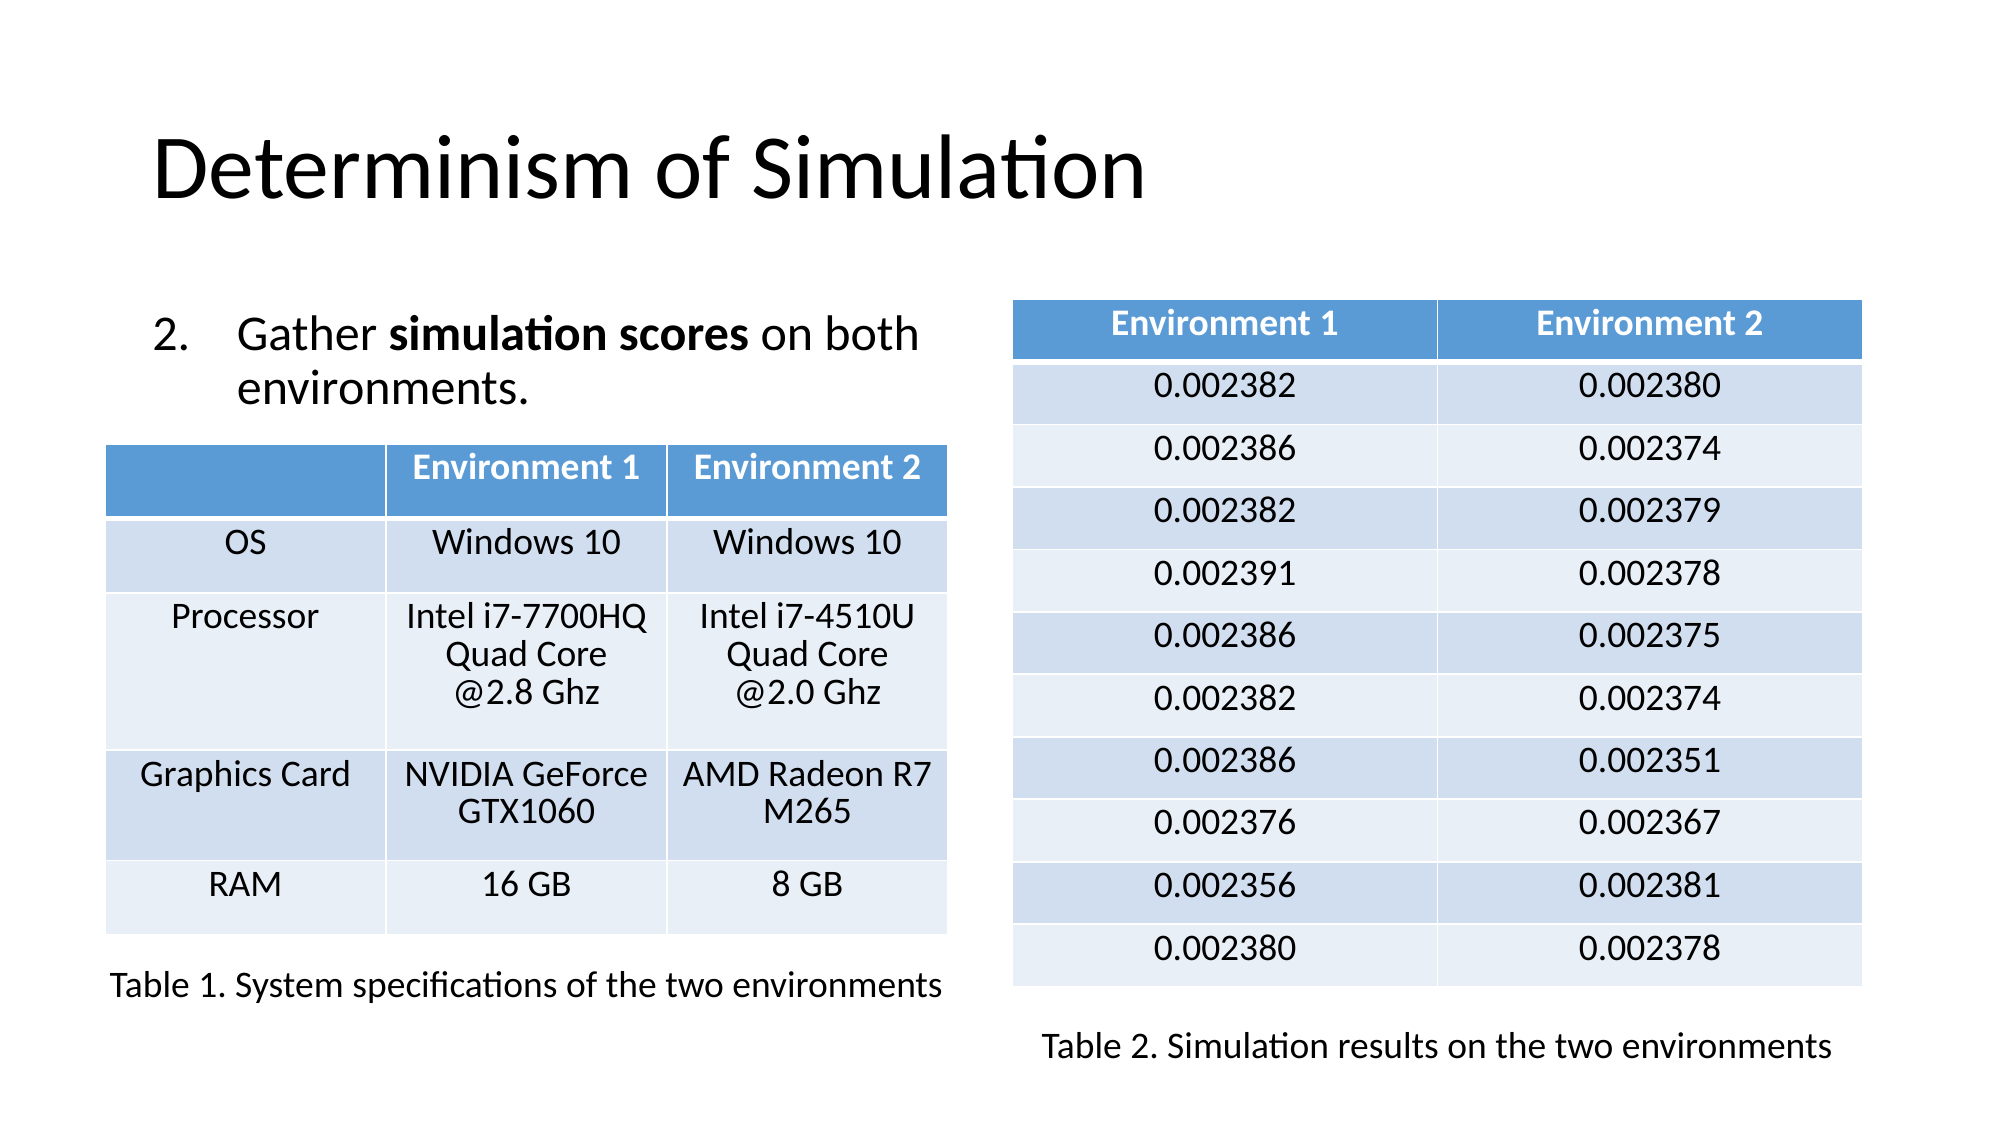

# Determinism of Simulation
Gather simulation scores on both environments.
| Environment 1 | Environment 2 |
| --- | --- |
| 0.002382 | 0.002380 |
| 0.002386 | 0.002374 |
| 0.002382 | 0.002379 |
| 0.002391 | 0.002378 |
| 0.002386 | 0.002375 |
| 0.002382 | 0.002374 |
| 0.002386 | 0.002351 |
| 0.002376 | 0.002367 |
| 0.002356 | 0.002381 |
| 0.002380 | 0.002378 |
|  | Environment 1 | Environment 2 |
| --- | --- | --- |
| OS | Windows 10 | Windows 10 |
| Processor | Intel i7-7700HQ Quad Core @2.8 Ghz | Intel i7-4510U Quad Core @2.0 Ghz |
| Graphics Card | NVIDIA GeForce GTX1060 | AMD Radeon R7 M265 |
| RAM | 16 GB | 8 GB |
Table 1. System specifications of the two environments
Table 2. Simulation results on the two environments